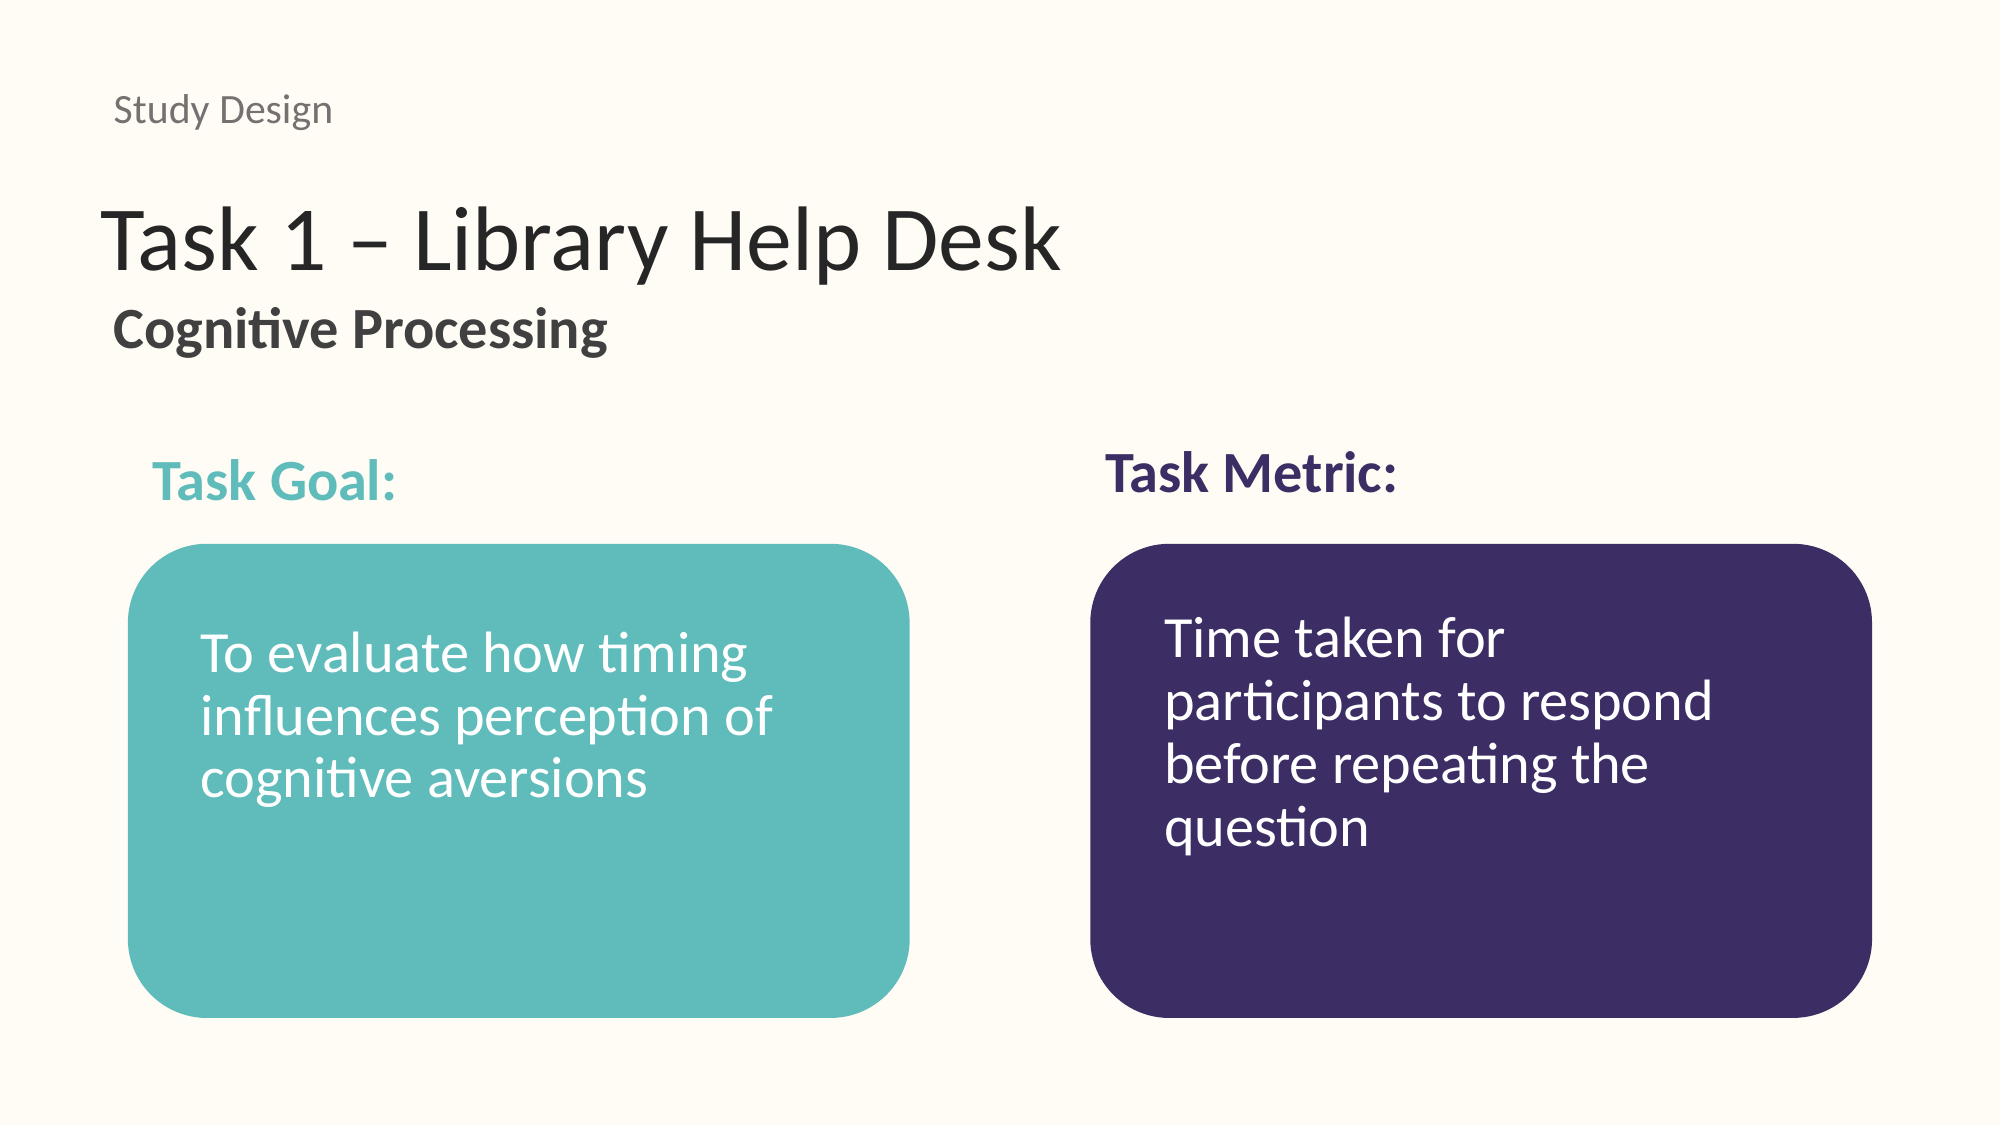

Study Design
# Task 1 – Library Help Desk
Cognitive Processing
Task Metric:
Task Goal:

Time taken for participants to respond before repeating the question
To evaluate how timing influences perception of cognitive aversions